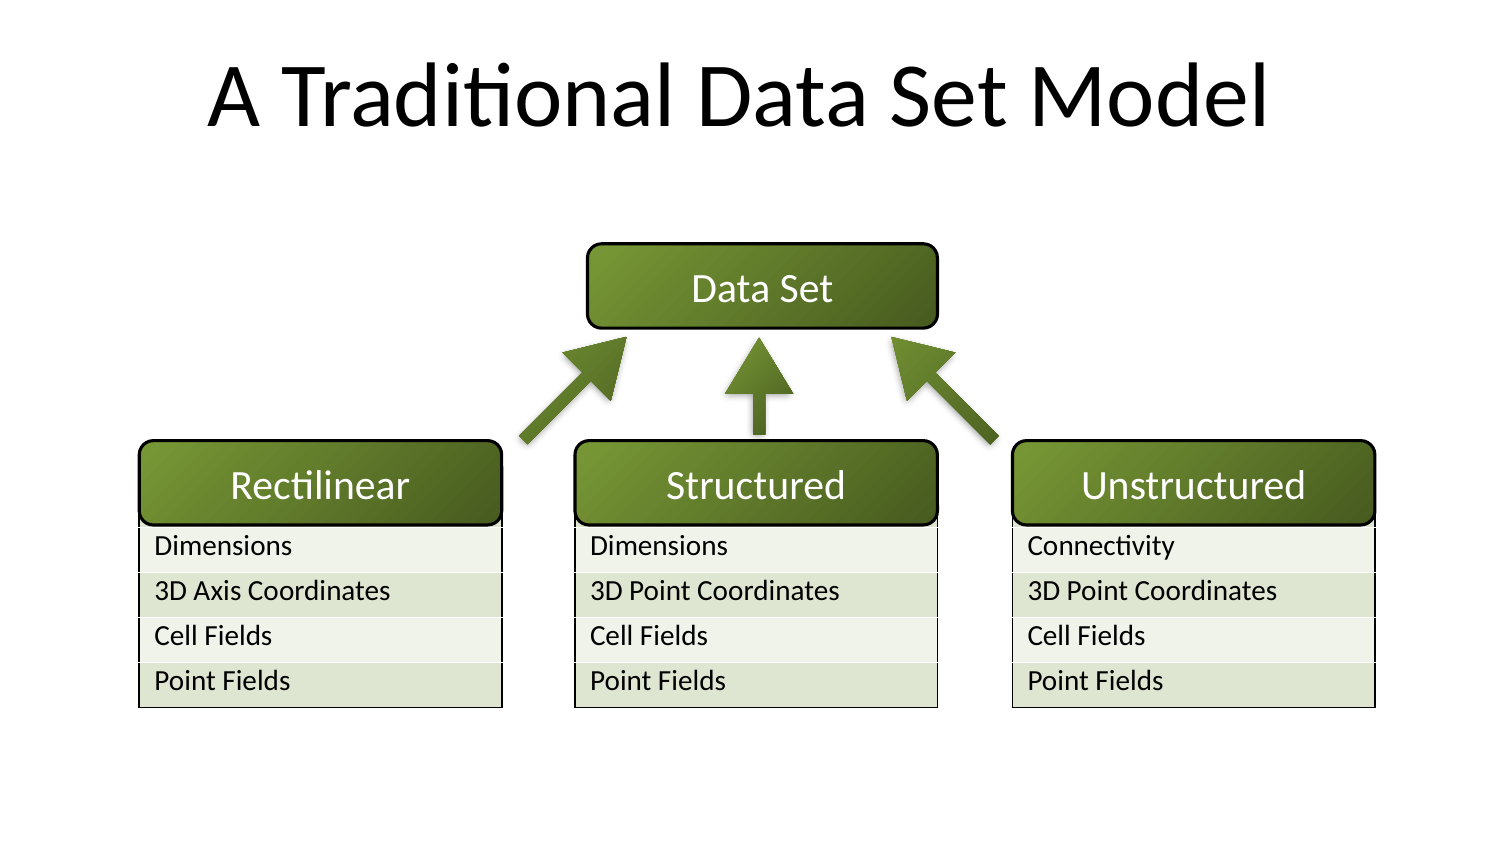

# A Traditional Data Set Model

Data Set

Rectilinear
Structured
Unstructured
|  |
| --- |
| Dimensions |
| 3D Axis Coordinates |
| Cell Fields |
| Point Fields |
|  |
| --- |
| Dimensions |
| 3D Point Coordinates |
| Cell Fields |
| Point Fields |
|  |
| --- |
| Connectivity |
| 3D Point Coordinates |
| Cell Fields |
| Point Fields |